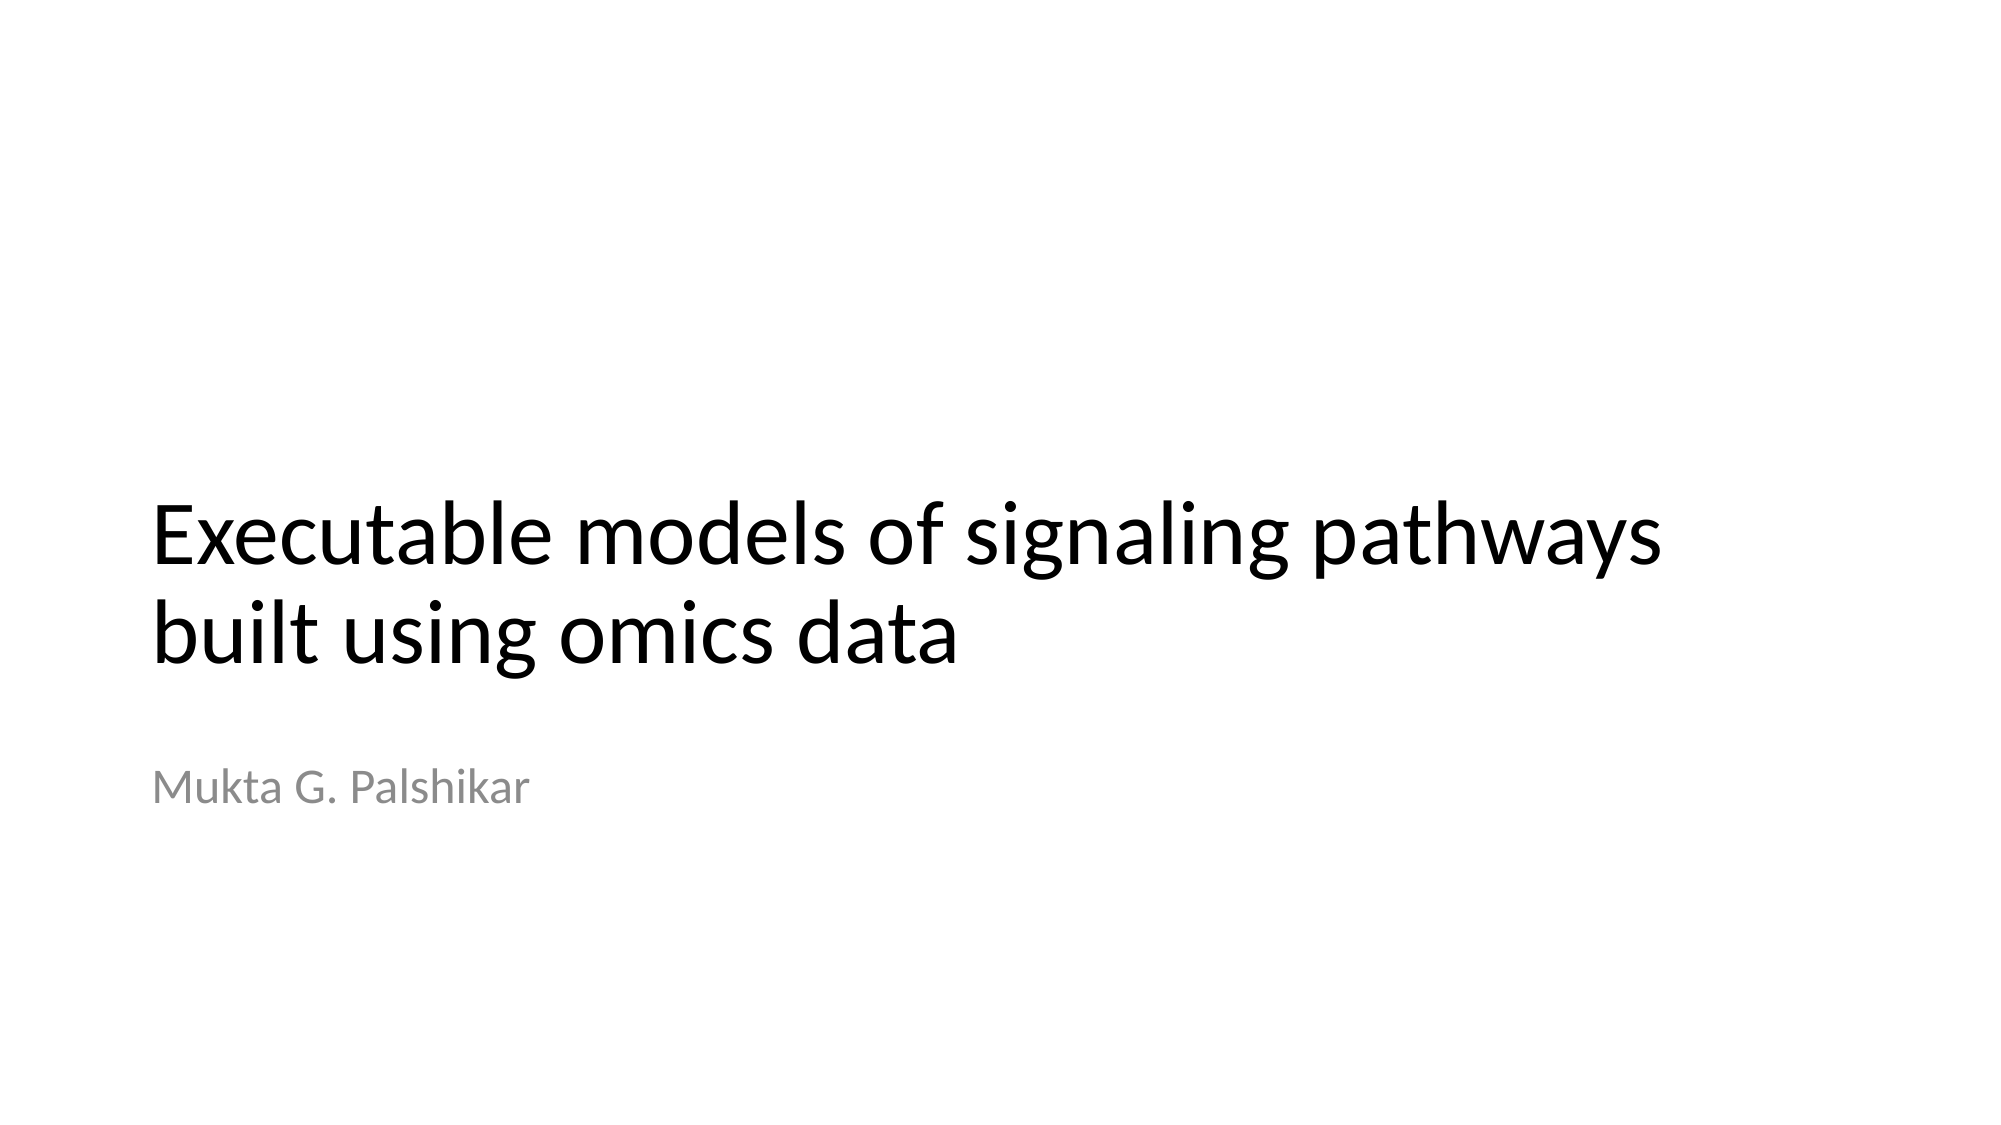

# Executable models of signaling pathways built using omics data
Mukta G. Palshikar